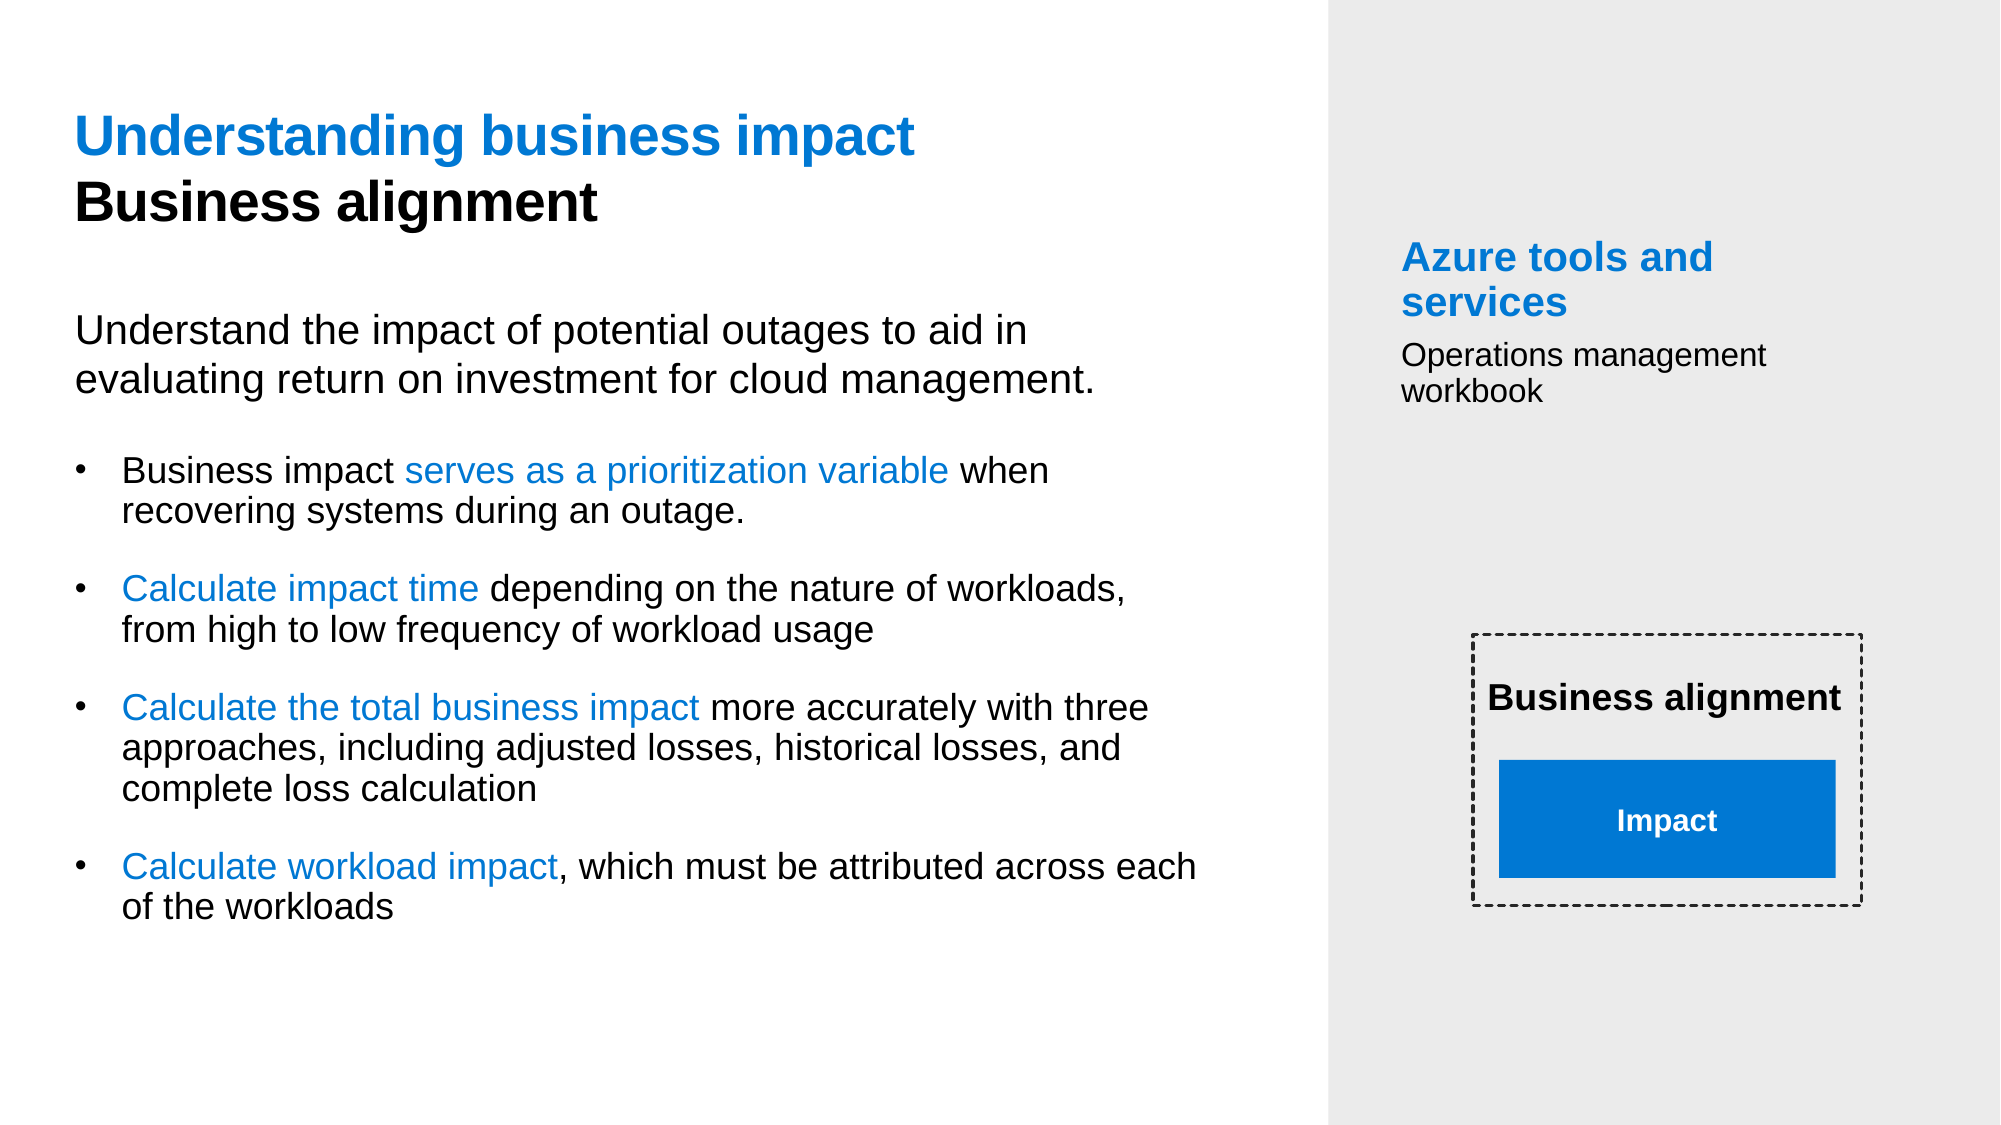

# Understanding business impact Business alignment
Azure tools and services
Operations management workbook
Understand the impact of potential outages to aid in evaluating return on investment for cloud management.

Business impact serves as a prioritization variable when recovering systems during an outage.
Calculate impact time depending on the nature of workloads, from high to low frequency of workload usage
Calculate the total business impact more accurately with three approaches, including adjusted losses, historical losses, and complete loss calculation
Calculate workload impact, which must be attributed across each of the workloads

Business alignment
Impact